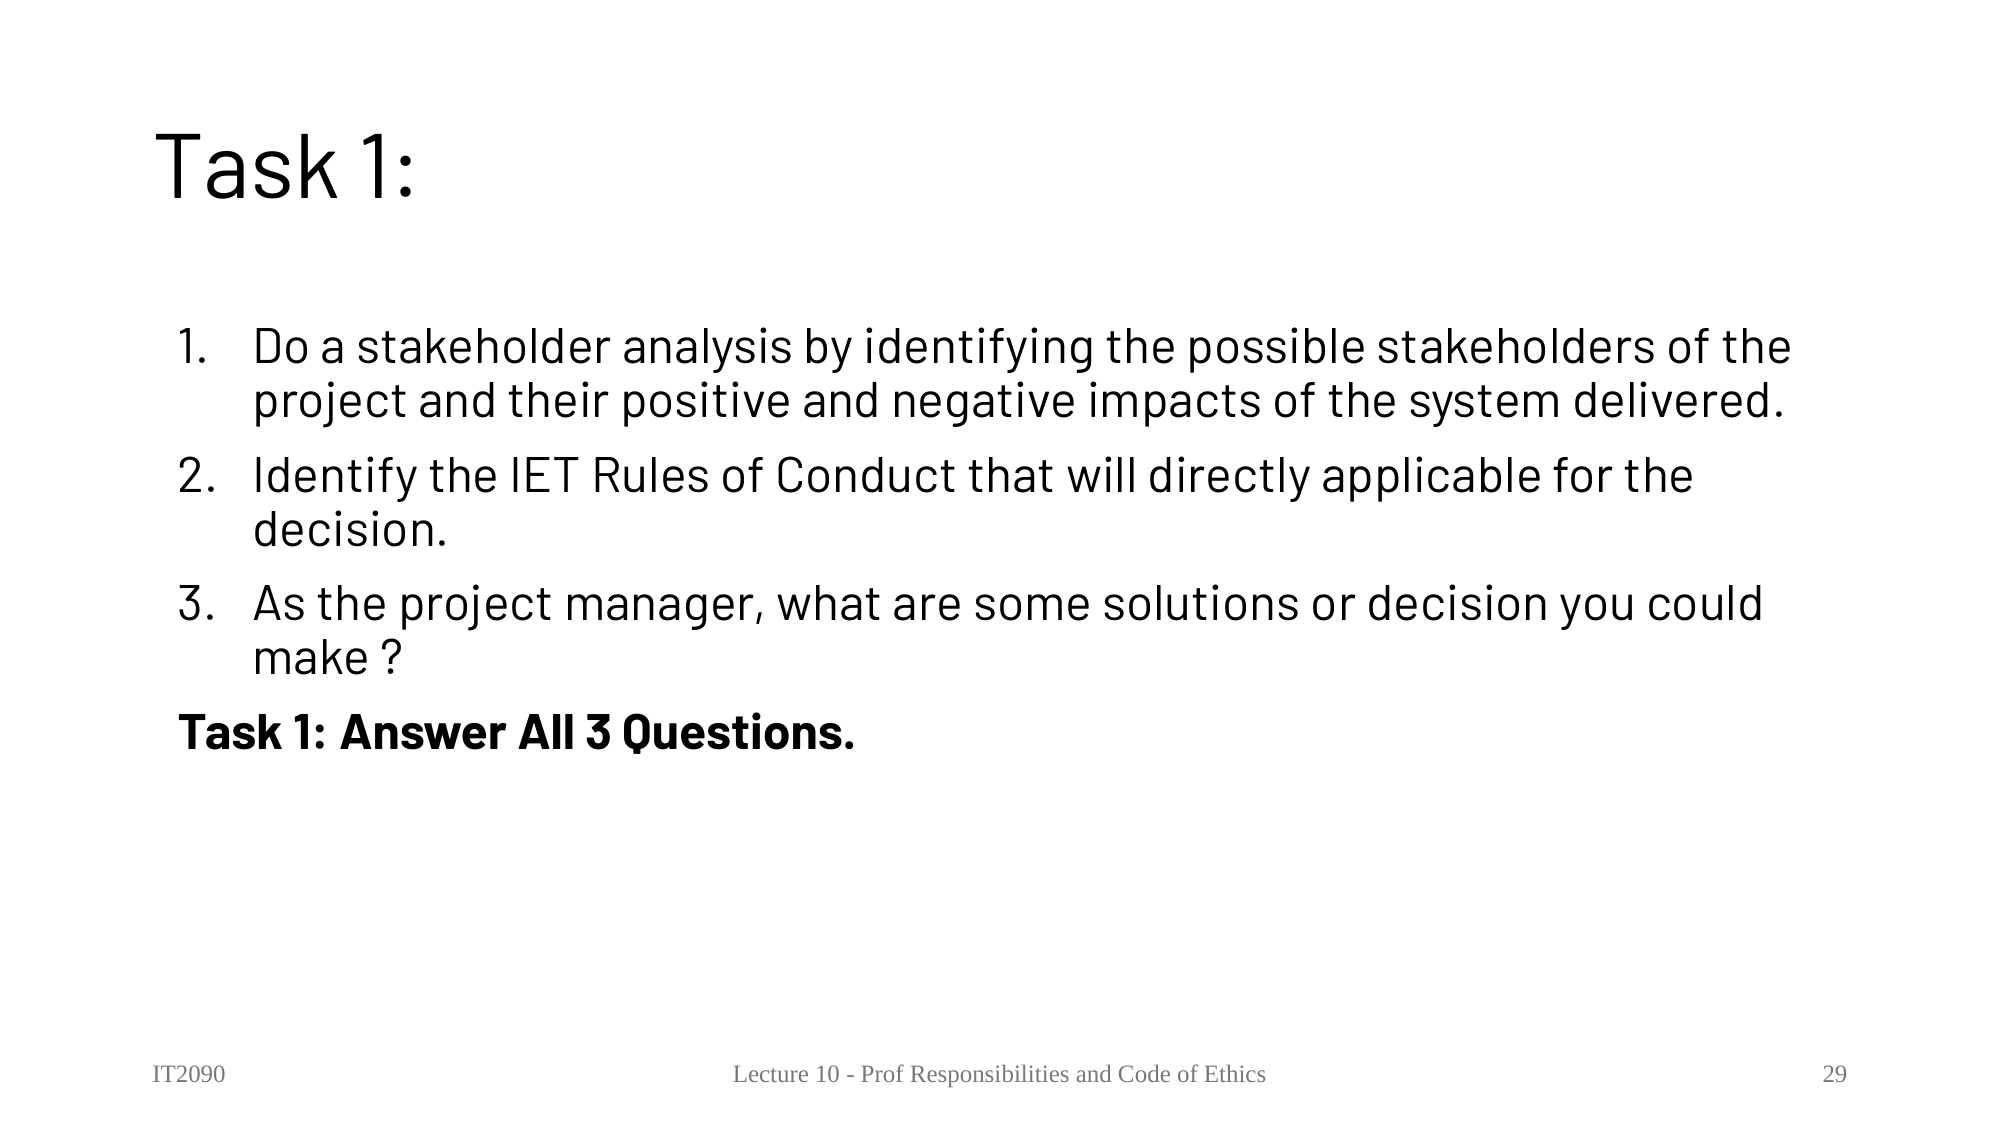

# Task 1:
Do a stakeholder analysis by identifying the possible stakeholders of the project and their positive and negative impacts of the system delivered.
Identify the IET Rules of Conduct that will directly applicable for the decision.
As the project manager, what are some solutions or decision you could make ?
Task 1: Answer All 3 Questions.
IT2090
Lecture 10 - Prof Responsibilities and Code of Ethics
29